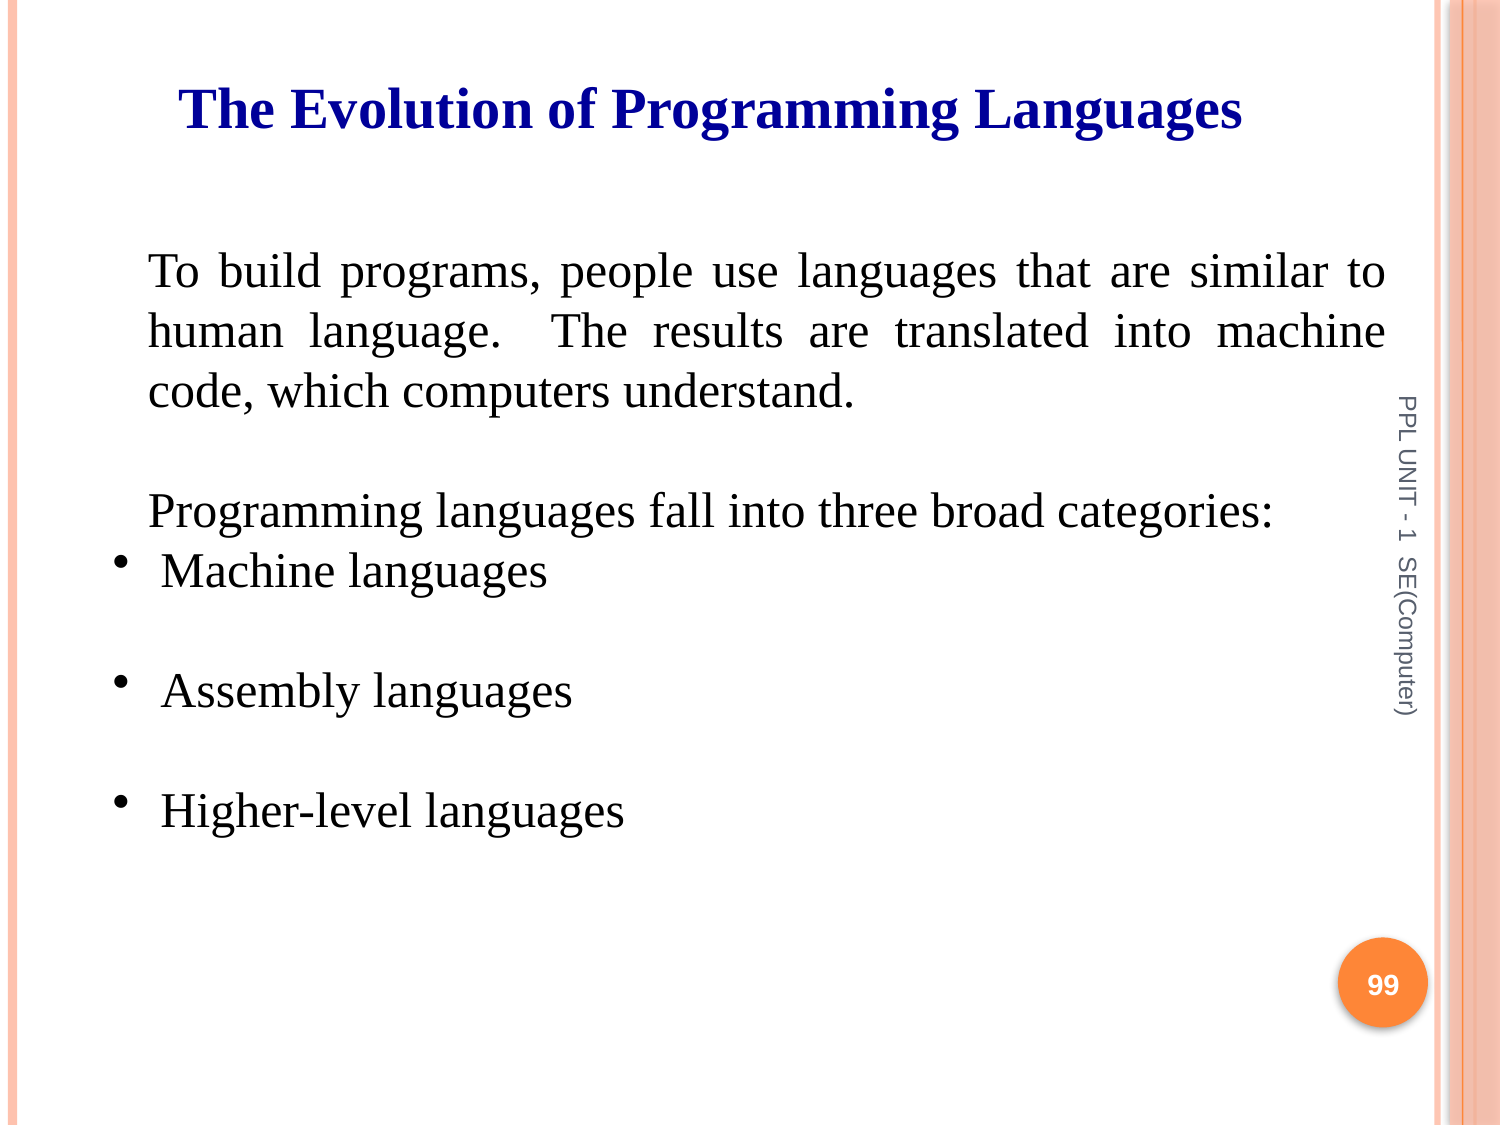

The Evolution of Programming Languages
To build programs, people use languages that are similar to human language.  The results are translated into machine code, which computers understand.

Programming languages fall into three broad categories:
 Machine languages

 Assembly languages

 Higher-level languages

PPL UNIT - 1  SE(Computer)
99